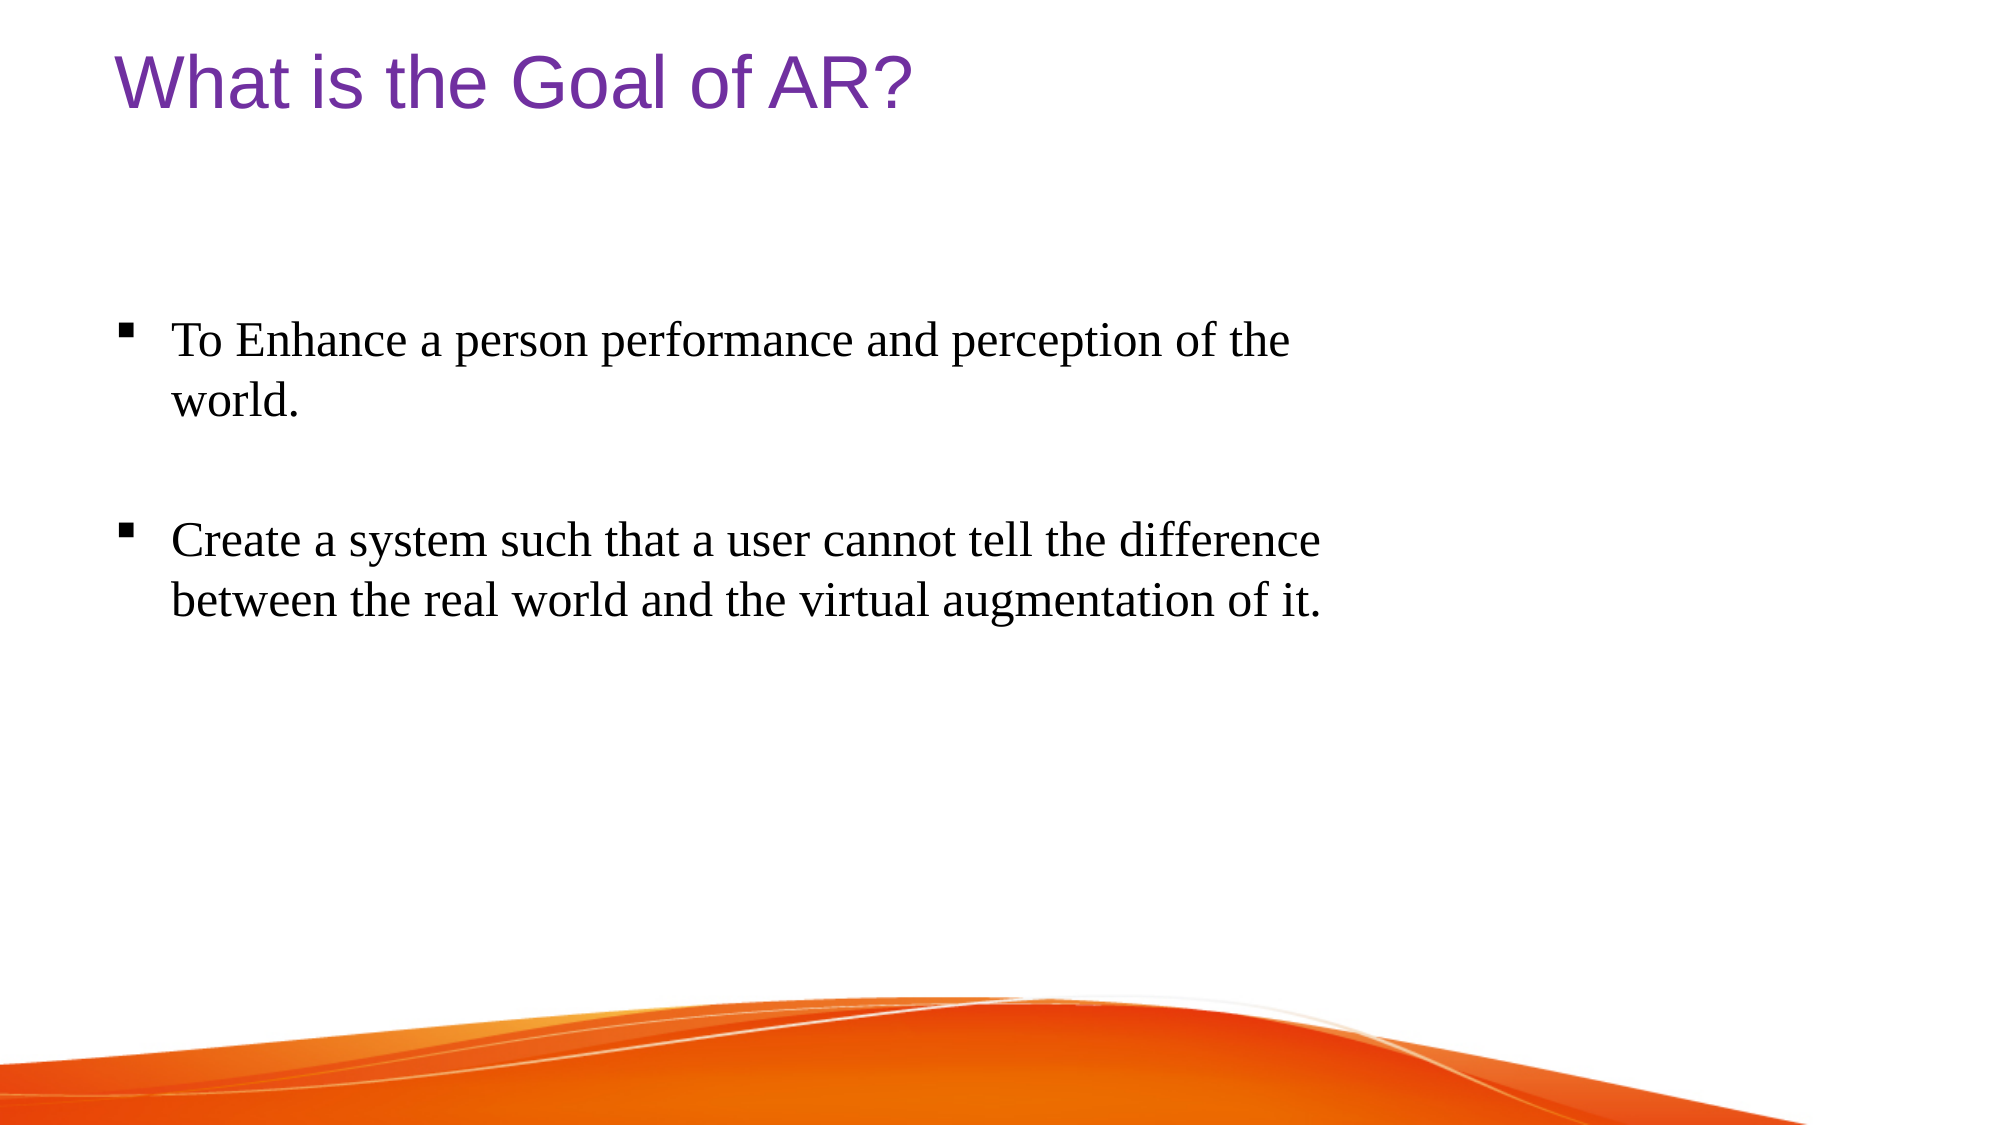

# What is the Goal of AR?
To Enhance a person performance and perception of the world.

Create a system such that a user cannot tell the difference between the real world and the virtual augmentation of it.